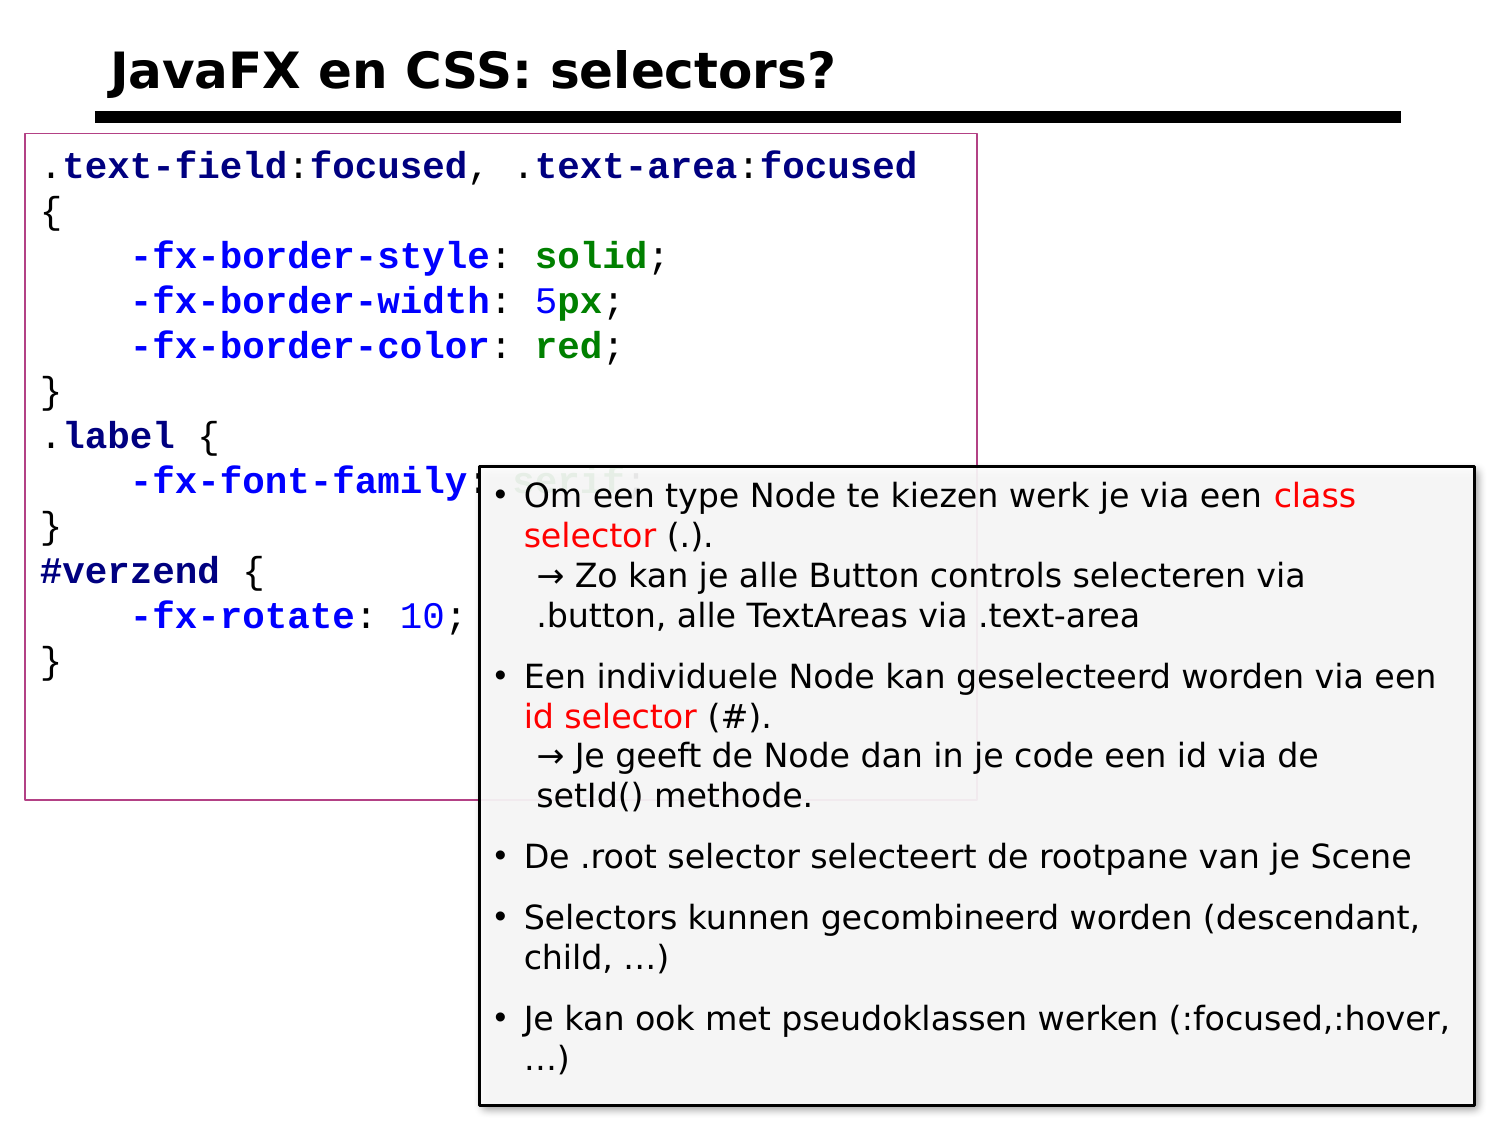

# JavaFX en CSS: selectors?
.text-field:focused, .text-area:focused {
    -fx-border-style: solid;
    -fx-border-width: 5px;
    -fx-border-color: red;
}
.label {
    -fx-font-family: serif;
}
#verzend {
    -fx-rotate: 10;
}

Om een type Node te kiezen werk je via een class selector (.).
    → Zo kan je alle Button controls selecteren via
    .button, alle TextAreas via .text-area
Een individuele Node kan geselecteerd worden via een id selector (#).
    → Je geeft de Node dan in je code een id via de
    setId() methode.
De .root selector selecteert de rootpane van je Scene
Selectors kunnen gecombineerd worden (descendant, child, …)
Je kan ook met pseudoklassen werken (:focused,:hover,…)